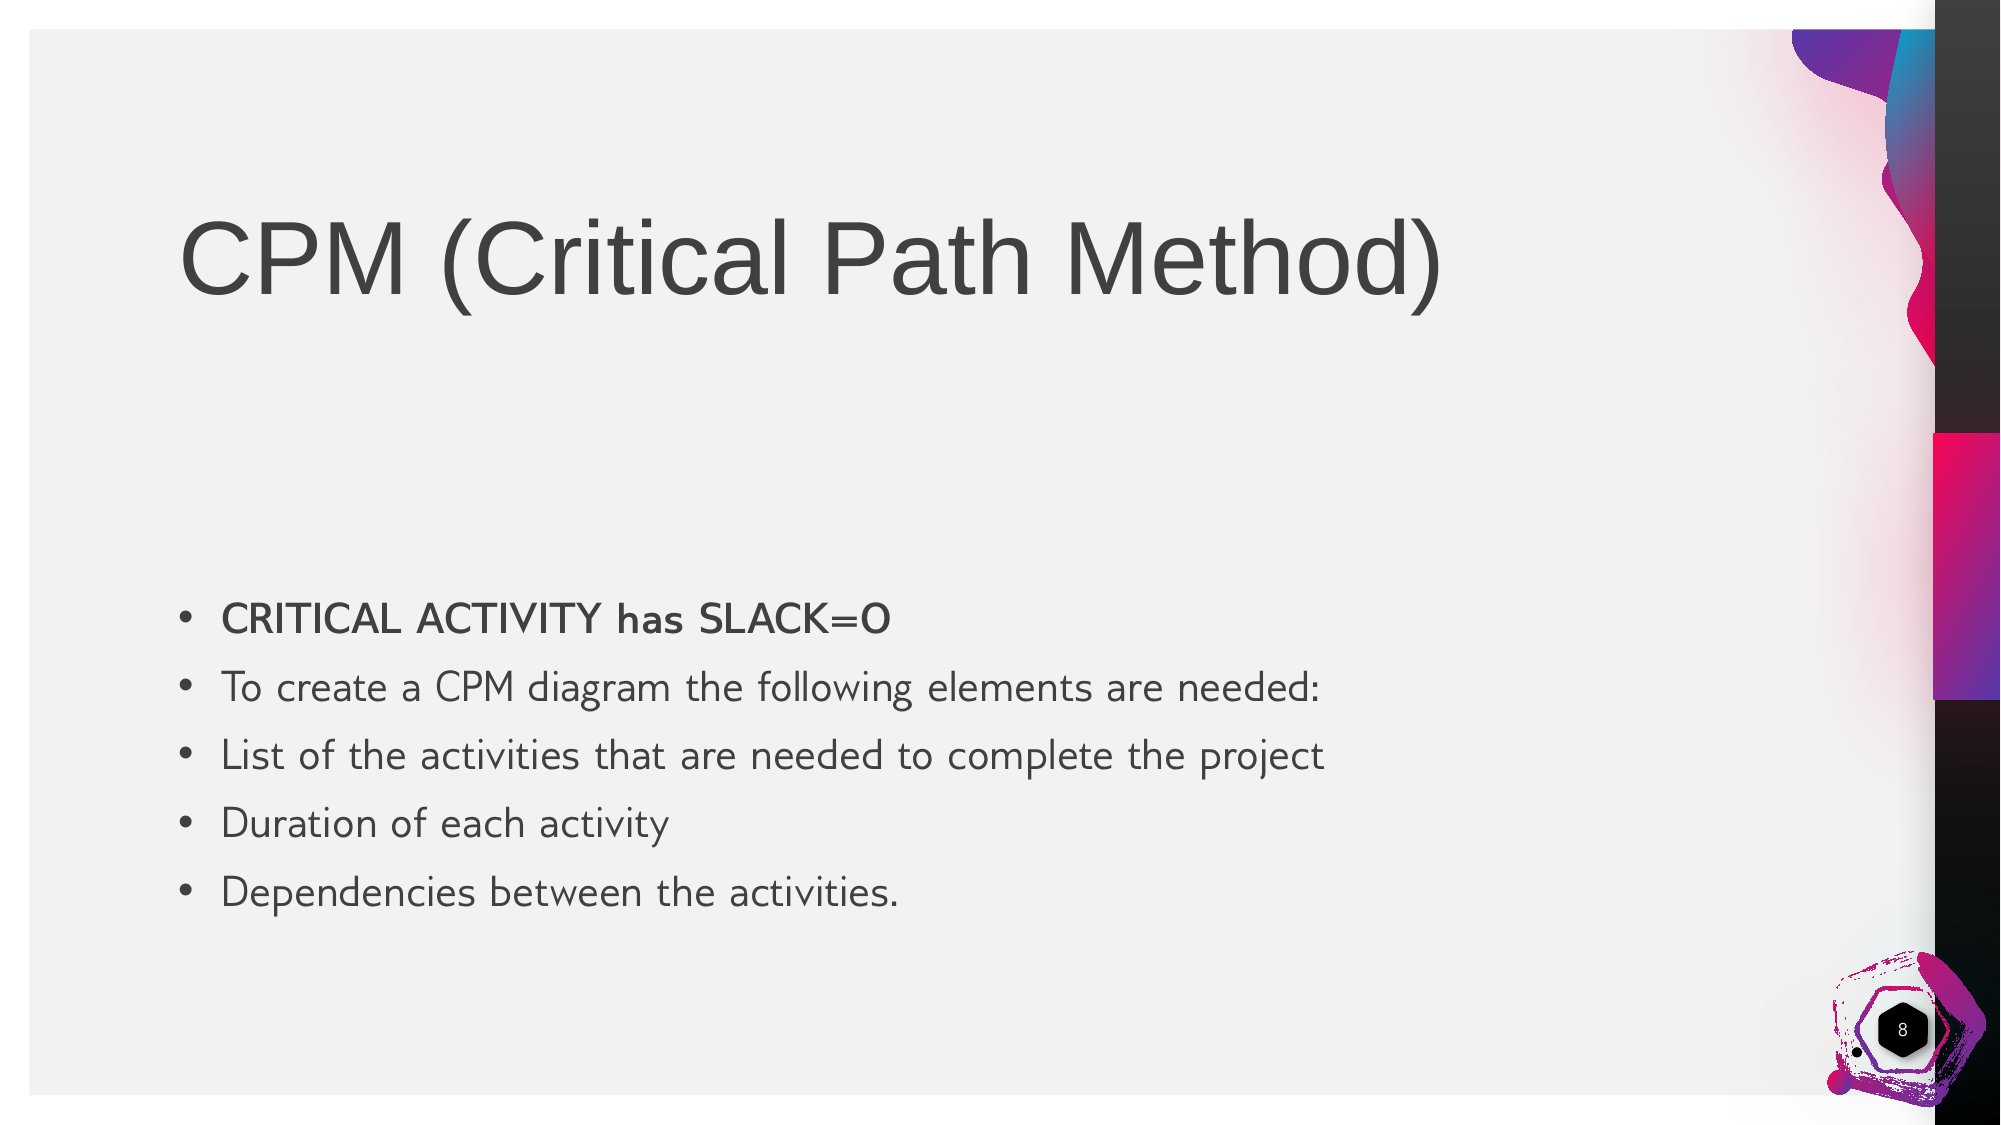

# CPM (Critical Path Method)

CRITICAL ACTIVITY has SLACK=O
To create a CPM diagram the following elements are needed:
List of the activities that are needed to complete the project
Duration of each activity
Dependencies between the activities.
8